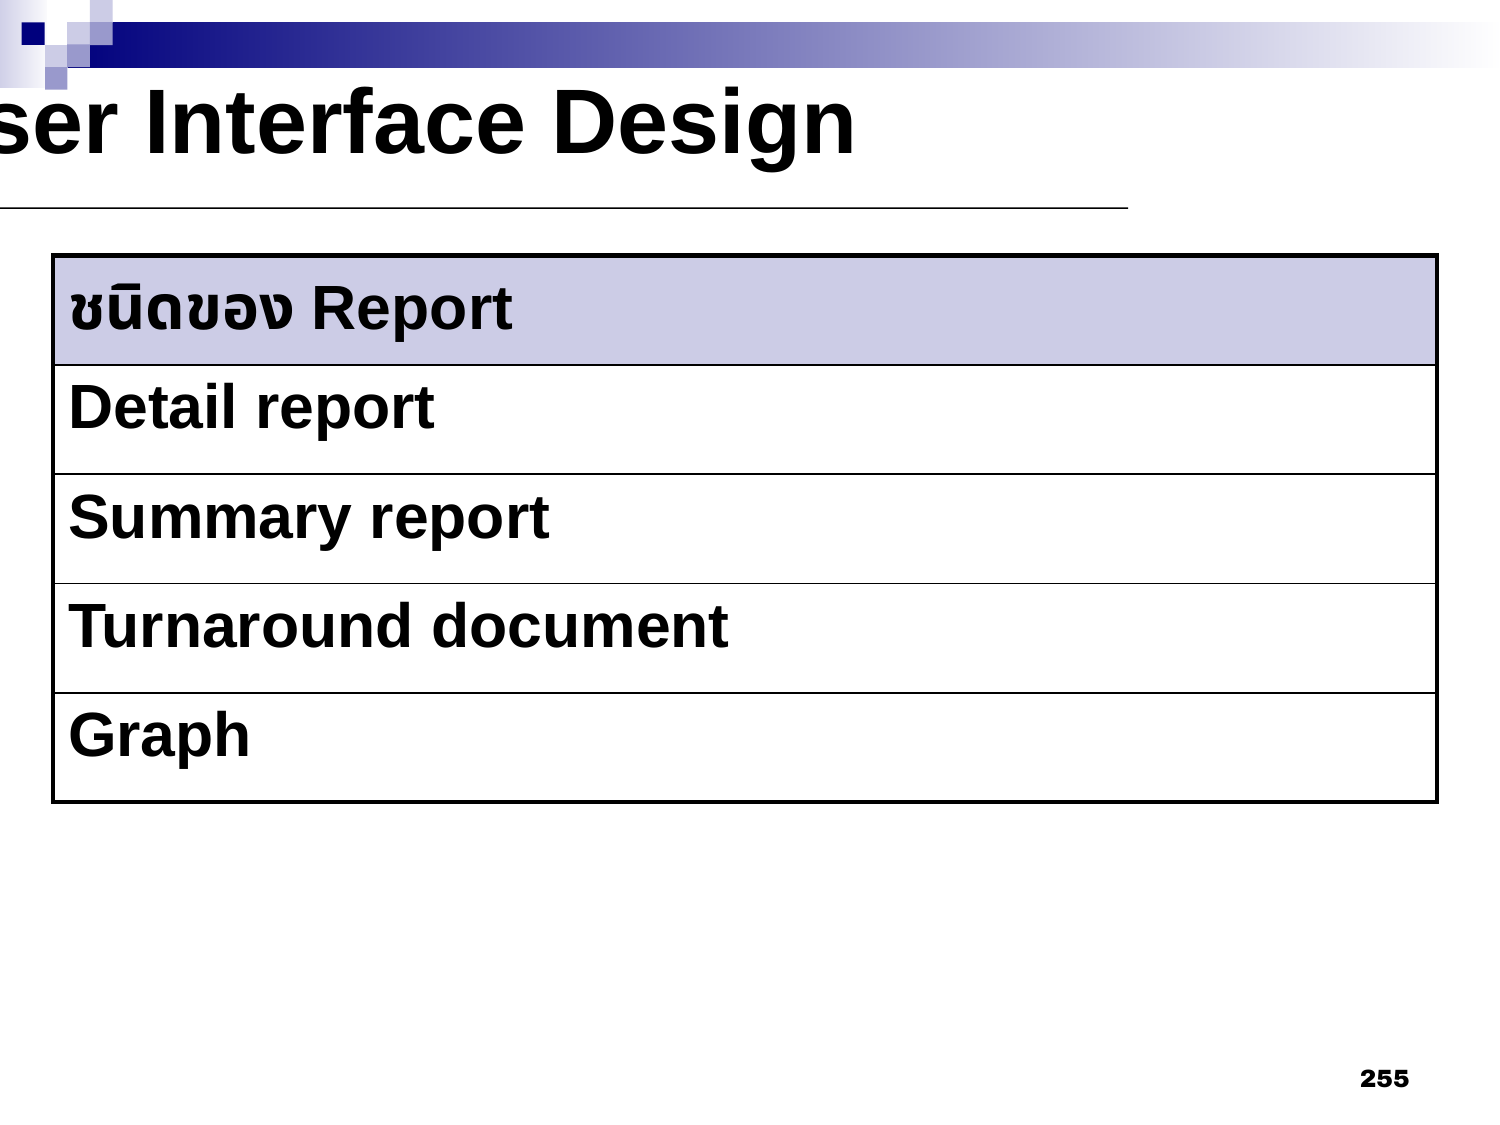

User Interface Design

| ชนิดของ Report |
| --- |
| Detail report |
| Summary report |
| Turnaround document |
| Graph |
255